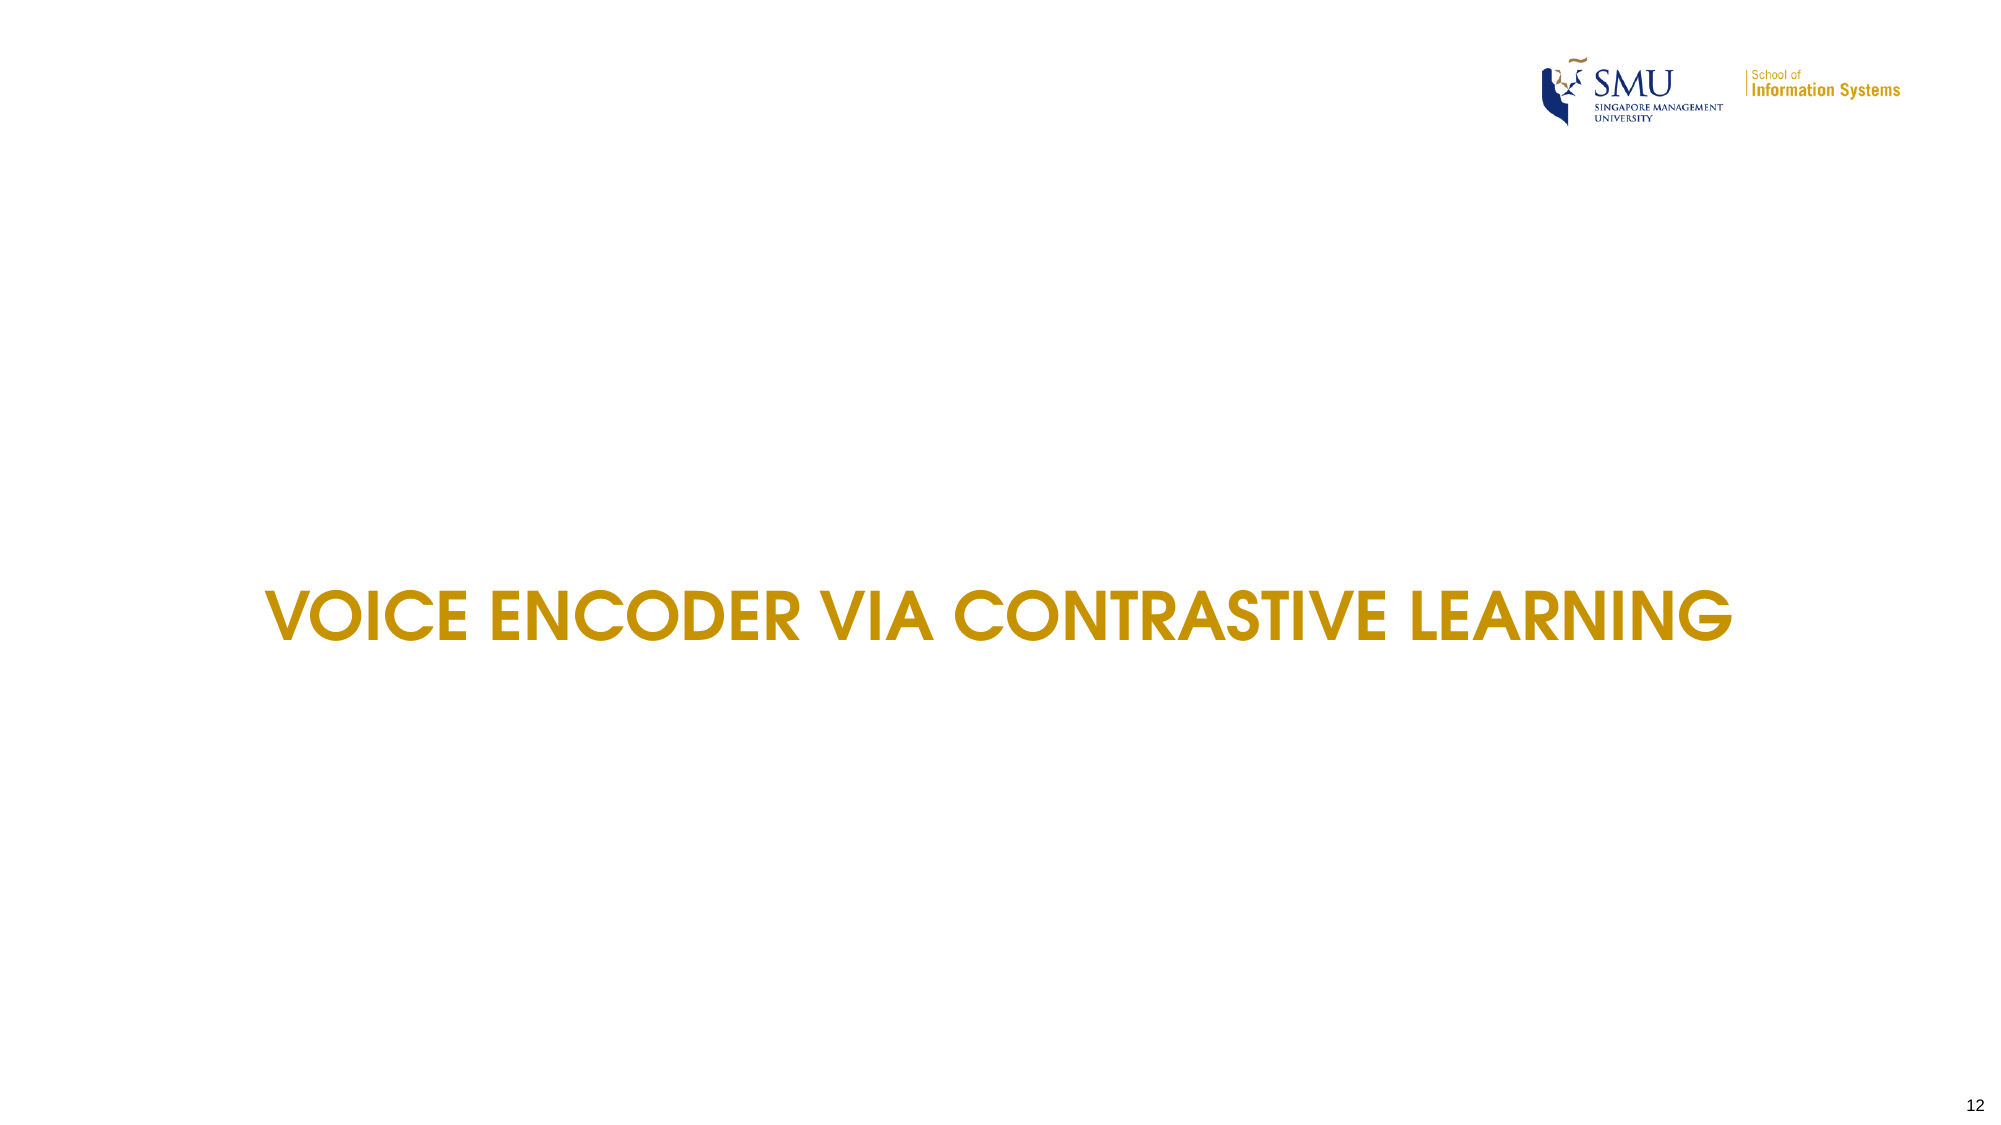

# Voice Encoder via Contrastive Learning
12